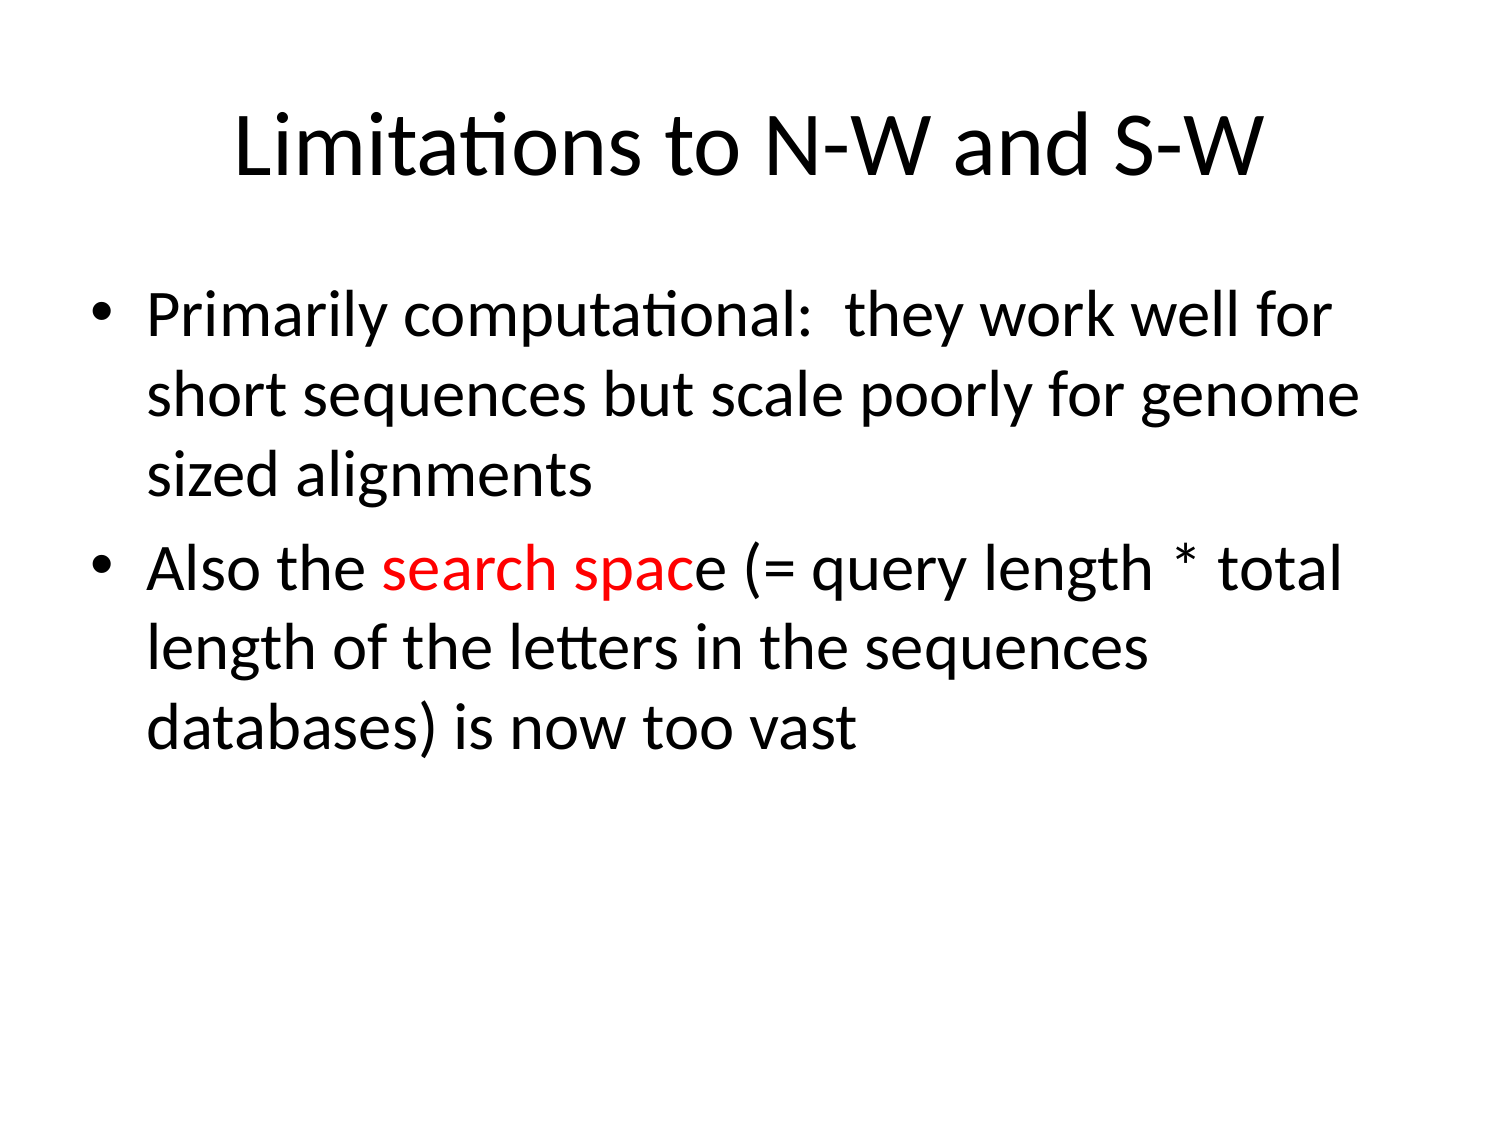

# Limitations to N-W and S-W
Primarily computational:  they work well for short sequences but scale poorly for genome sized alignments
Also the search space (= query length * total length of the letters in the sequences databases) is now too vast